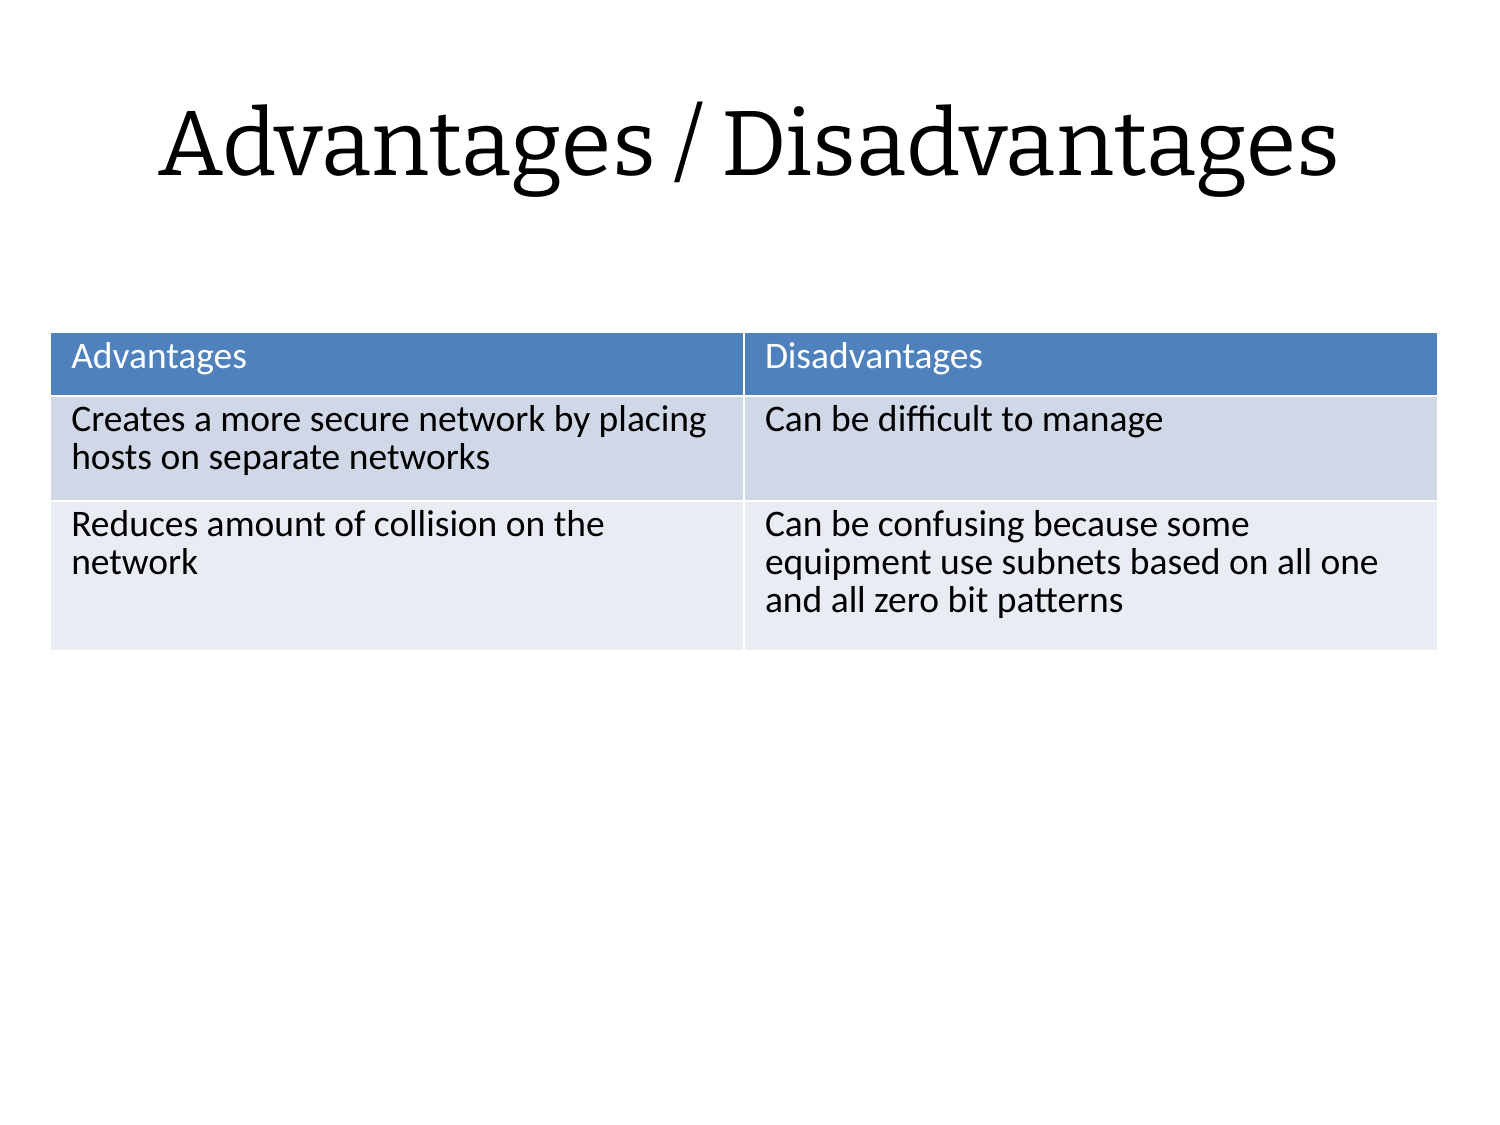

# Advantages / Disadvantages
| Advantages | Disadvantages |
| --- | --- |
| Creates a more secure network by placing hosts on separate networks | Can be difficult to manage |
| Reduces amount of collision on the network | Can be confusing because some equipment use subnets based on all one and all zero bit patterns |